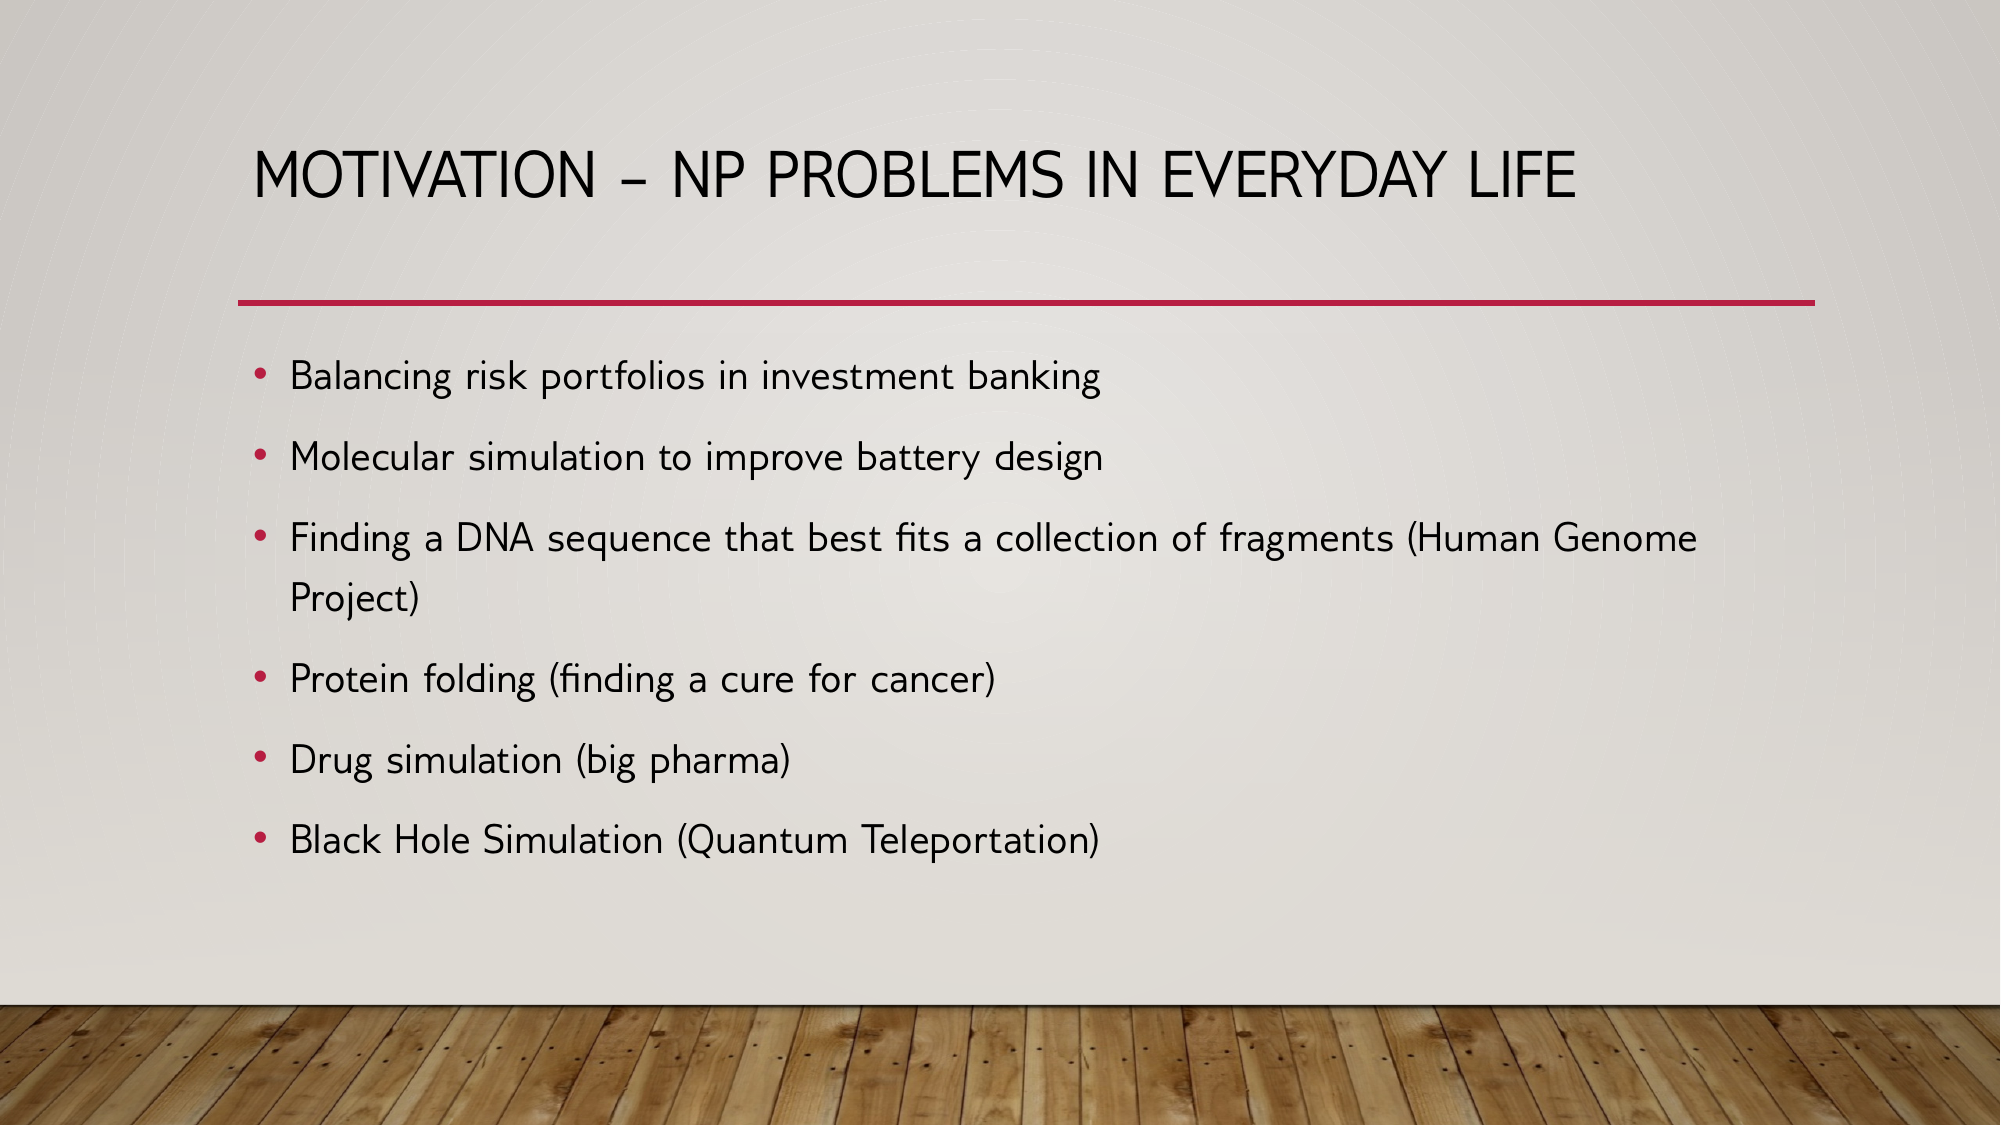

# Motivation – NP Problems in everyday life
Balancing risk portfolios in investment banking
Molecular simulation to improve battery design
Finding a DNA sequence that best fits a collection of fragments (Human Genome Project)
Protein folding (finding a cure for cancer)
Drug simulation (big pharma)
Black Hole Simulation (Quantum Teleportation)